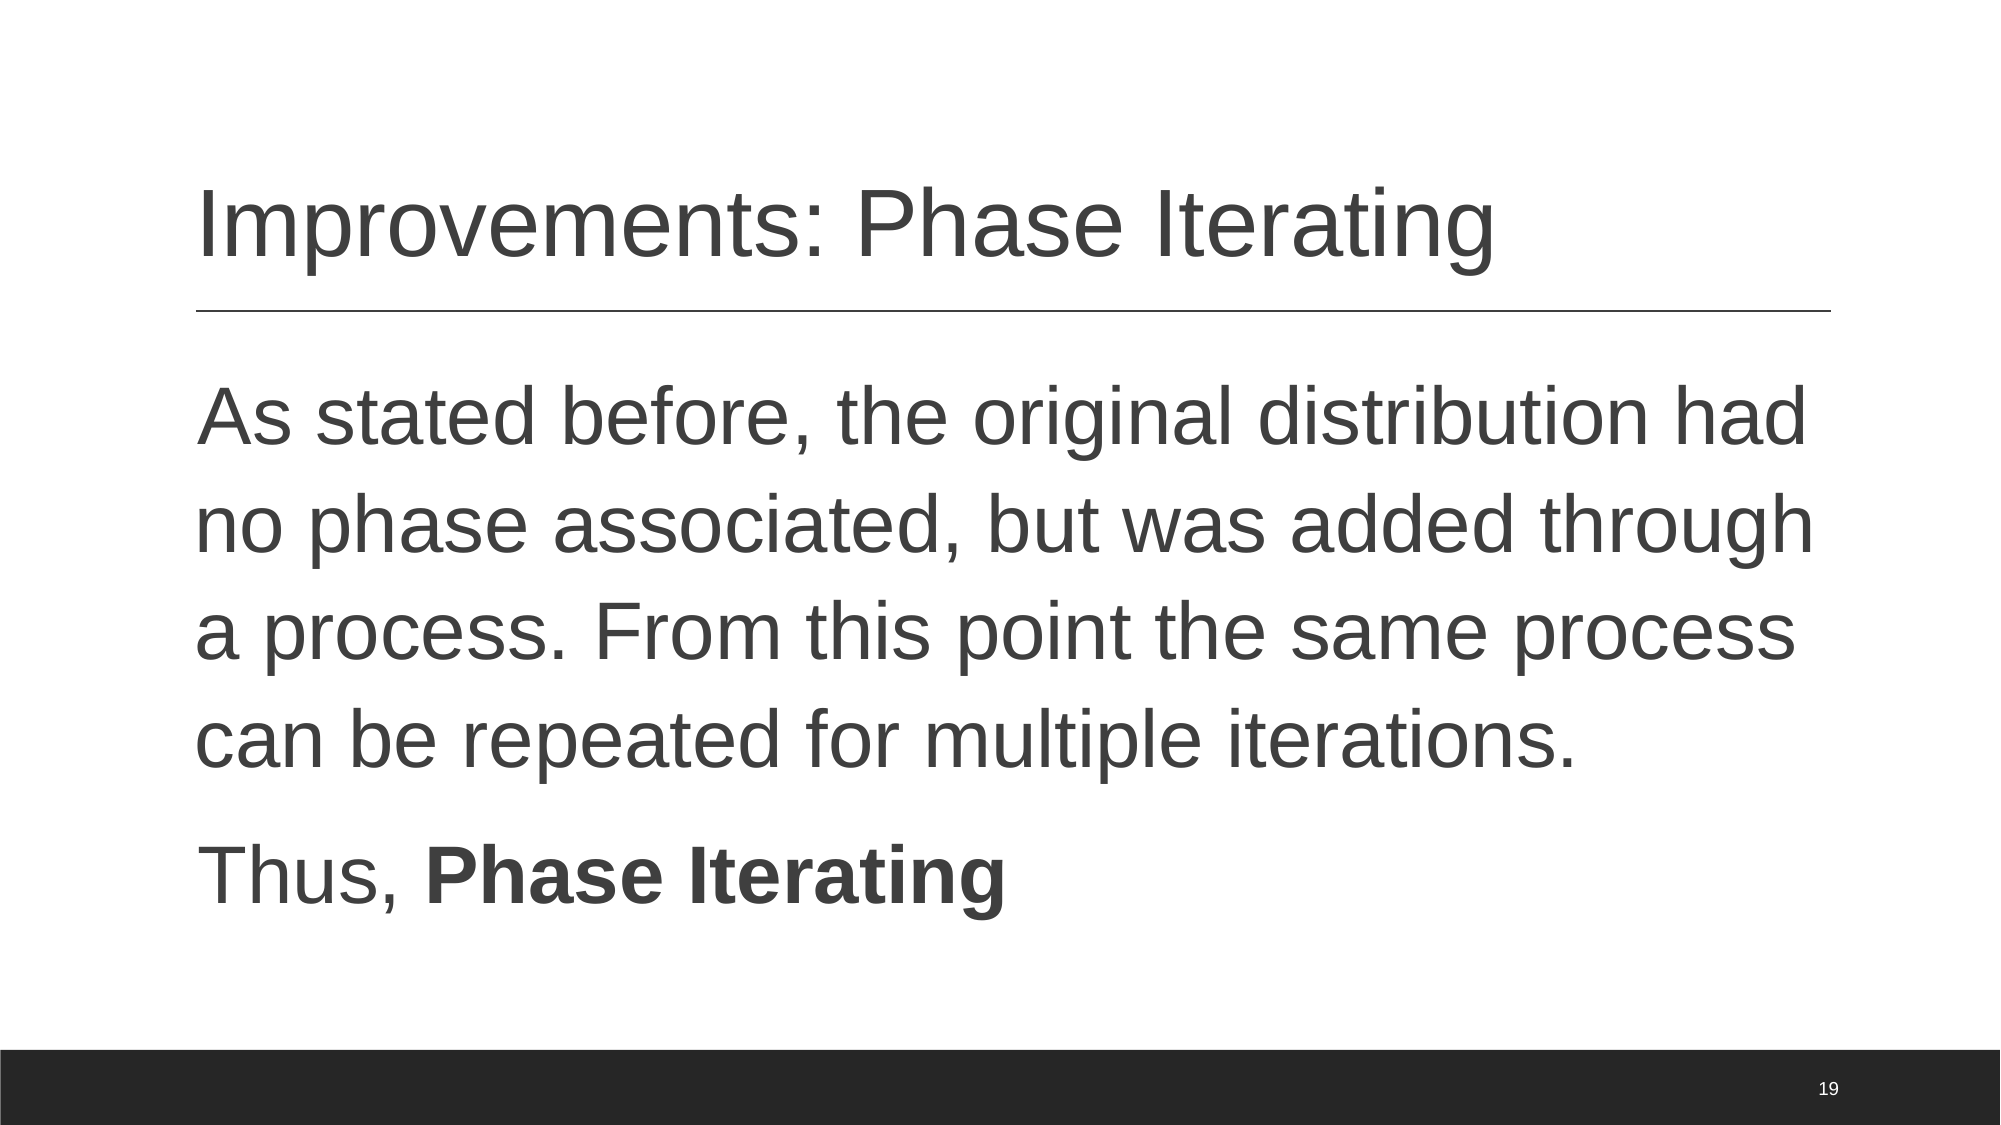

# Improvements: Phase Iterating
As stated before, the original distribution had no phase associated, but was added through a process. From this point the same process can be repeated for multiple iterations.
Thus, Phase Iterating
19